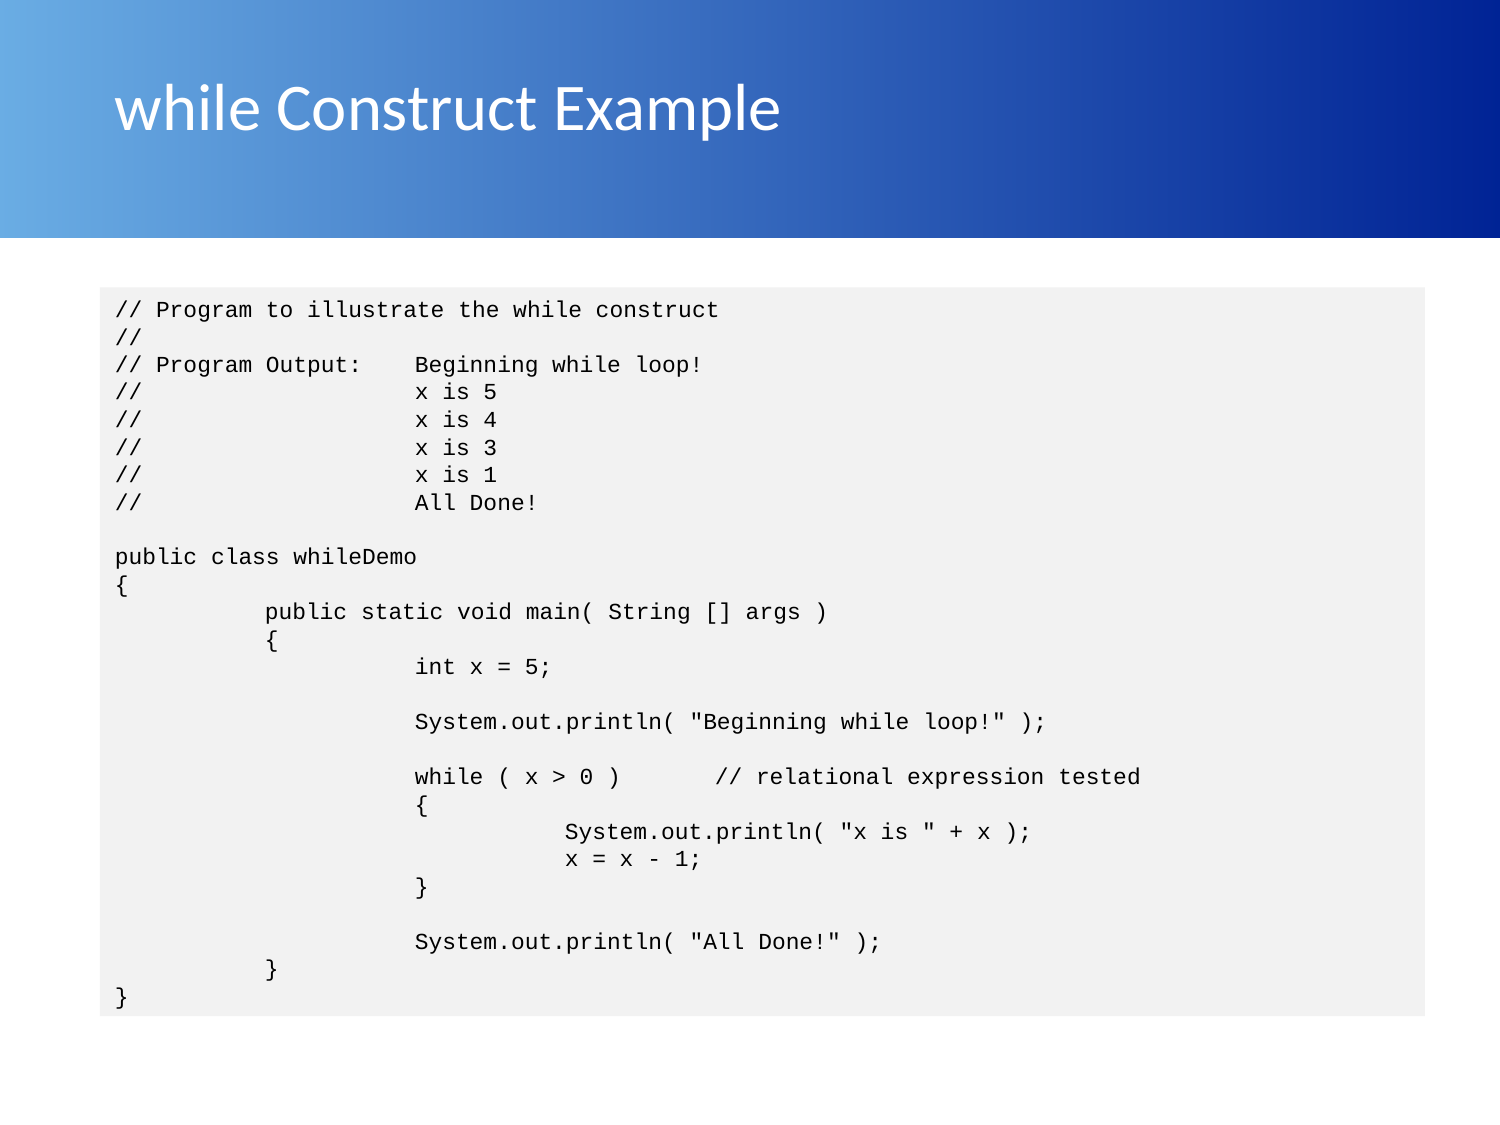

# while Construct Example

// Program to illustrate the while construct
//
// Program Output:  	Beginning while loop!
//		x is 5
//		x is 4
//		x is 3
//		x is 1
//		All Done!

public class whileDemo
{
	public static void main( String [] args )
	{
		int x = 5;

		System.out.println( "Beginning while loop!" );

		while ( x > 0 )	// relational expression tested
		{
			System.out.println( "x is " + x );
			x = x - 1;
		}

		System.out.println( "All Done!" );
	}
}